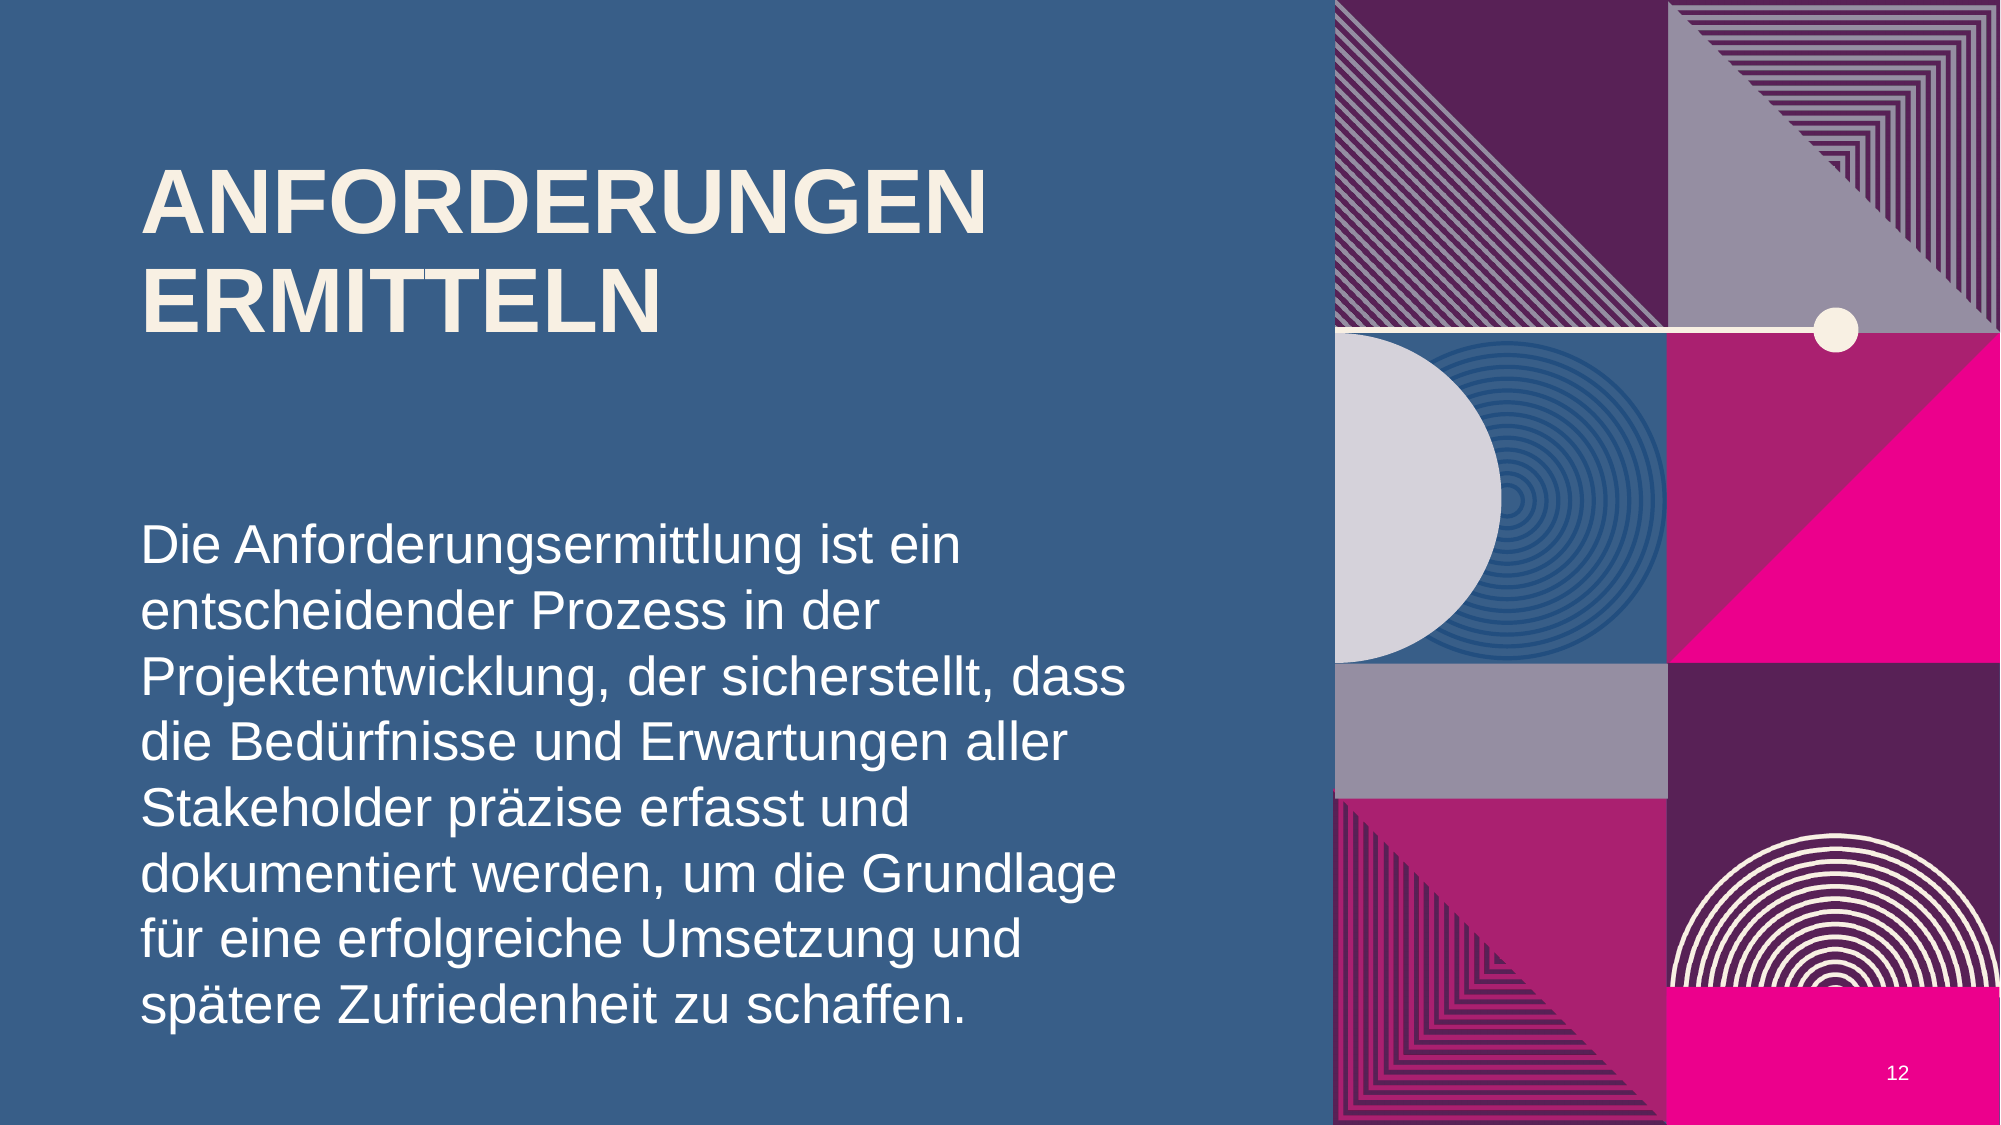

# Anforderungen ermitteln
Die Anforderungsermittlung ist ein entscheidender Prozess in der Projektentwicklung, der sicherstellt, dass die Bedürfnisse und Erwartungen aller Stakeholder präzise erfasst und dokumentiert werden, um die Grundlage für eine erfolgreiche Umsetzung und spätere Zufriedenheit zu schaffen.
12